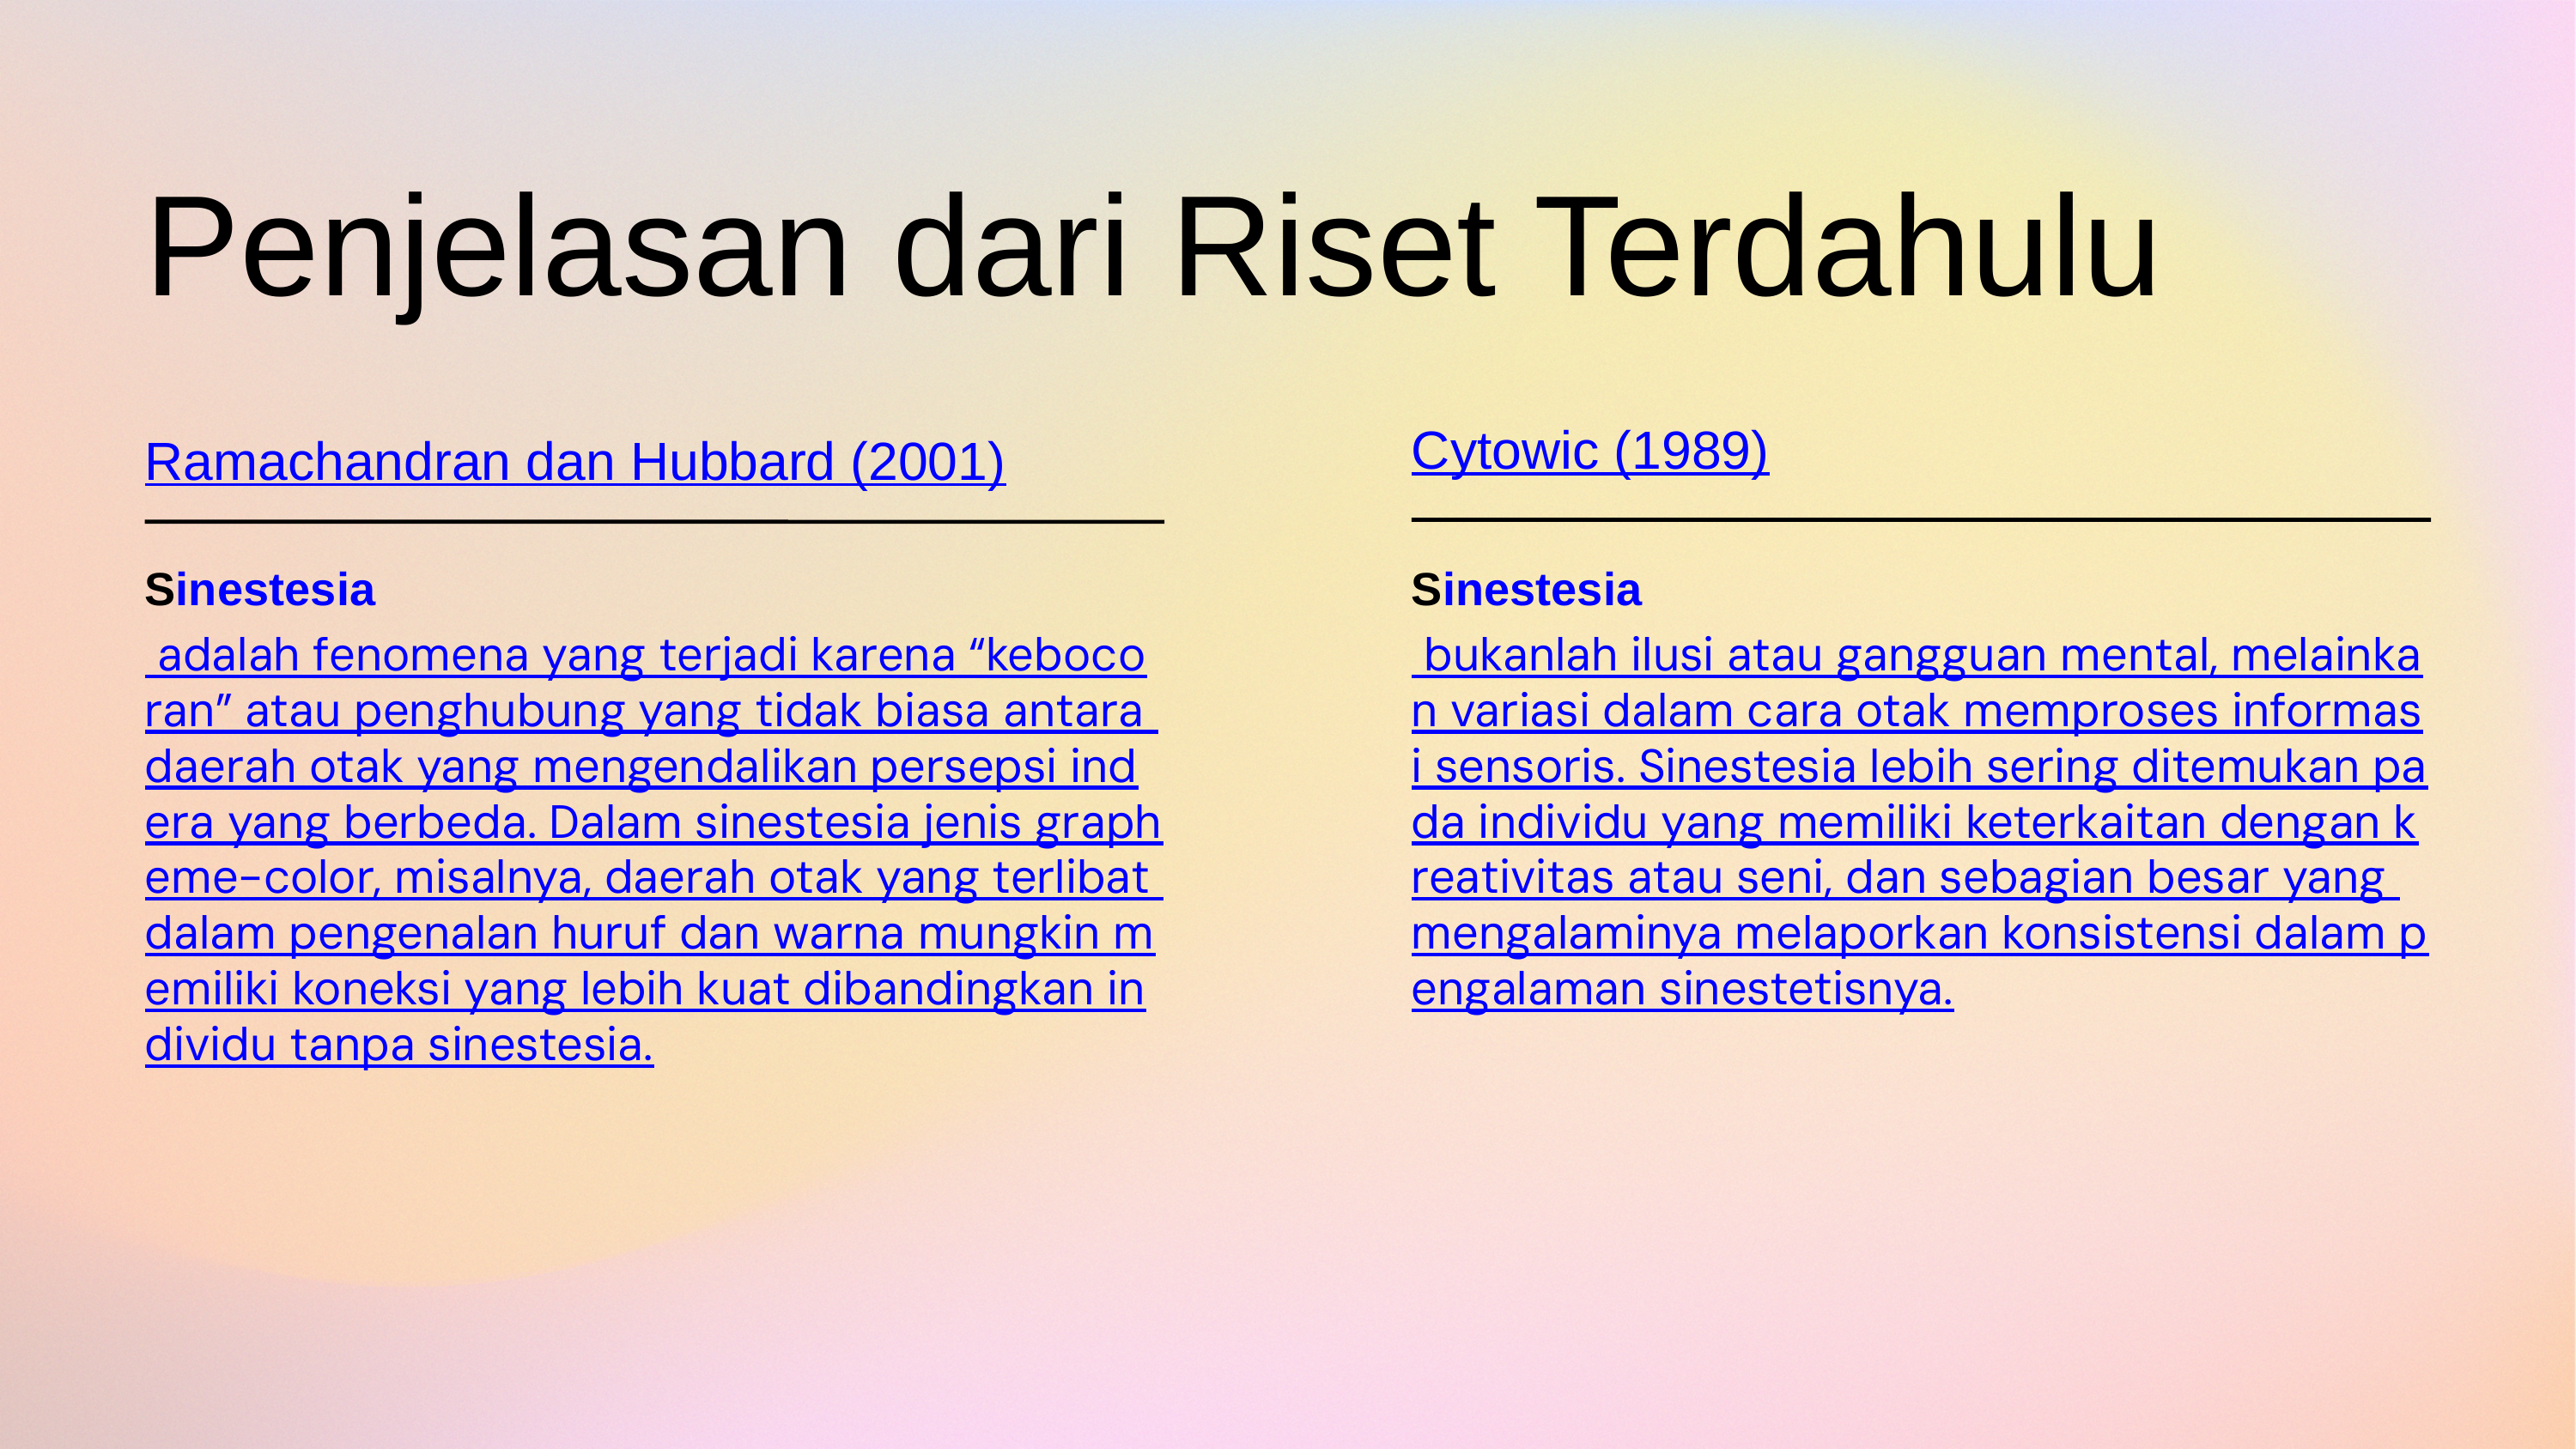

Penjelasan dari Riset Terdahulu
Cytowic (1989)
Ramachandran dan Hubbard (2001)

Sinestesia adalah fenomena yang terjadi karena “kebocoran” atau penghubung yang tidak biasa antara daerah otak yang mengendalikan persepsi indera yang berbeda. Dalam sinestesia jenis grapheme-color, misalnya, daerah otak yang terlibat dalam pengenalan huruf dan warna mungkin memiliki koneksi yang lebih kuat dibandingkan individu tanpa sinestesia.
Sinestesia bukanlah ilusi atau gangguan mental, melainkan variasi dalam cara otak memproses informasi sensoris. Sinestesia lebih sering ditemukan pada individu yang memiliki keterkaitan dengan kreativitas atau seni, dan sebagian besar yang mengalaminya melaporkan konsistensi dalam pengalaman sinestetisnya.